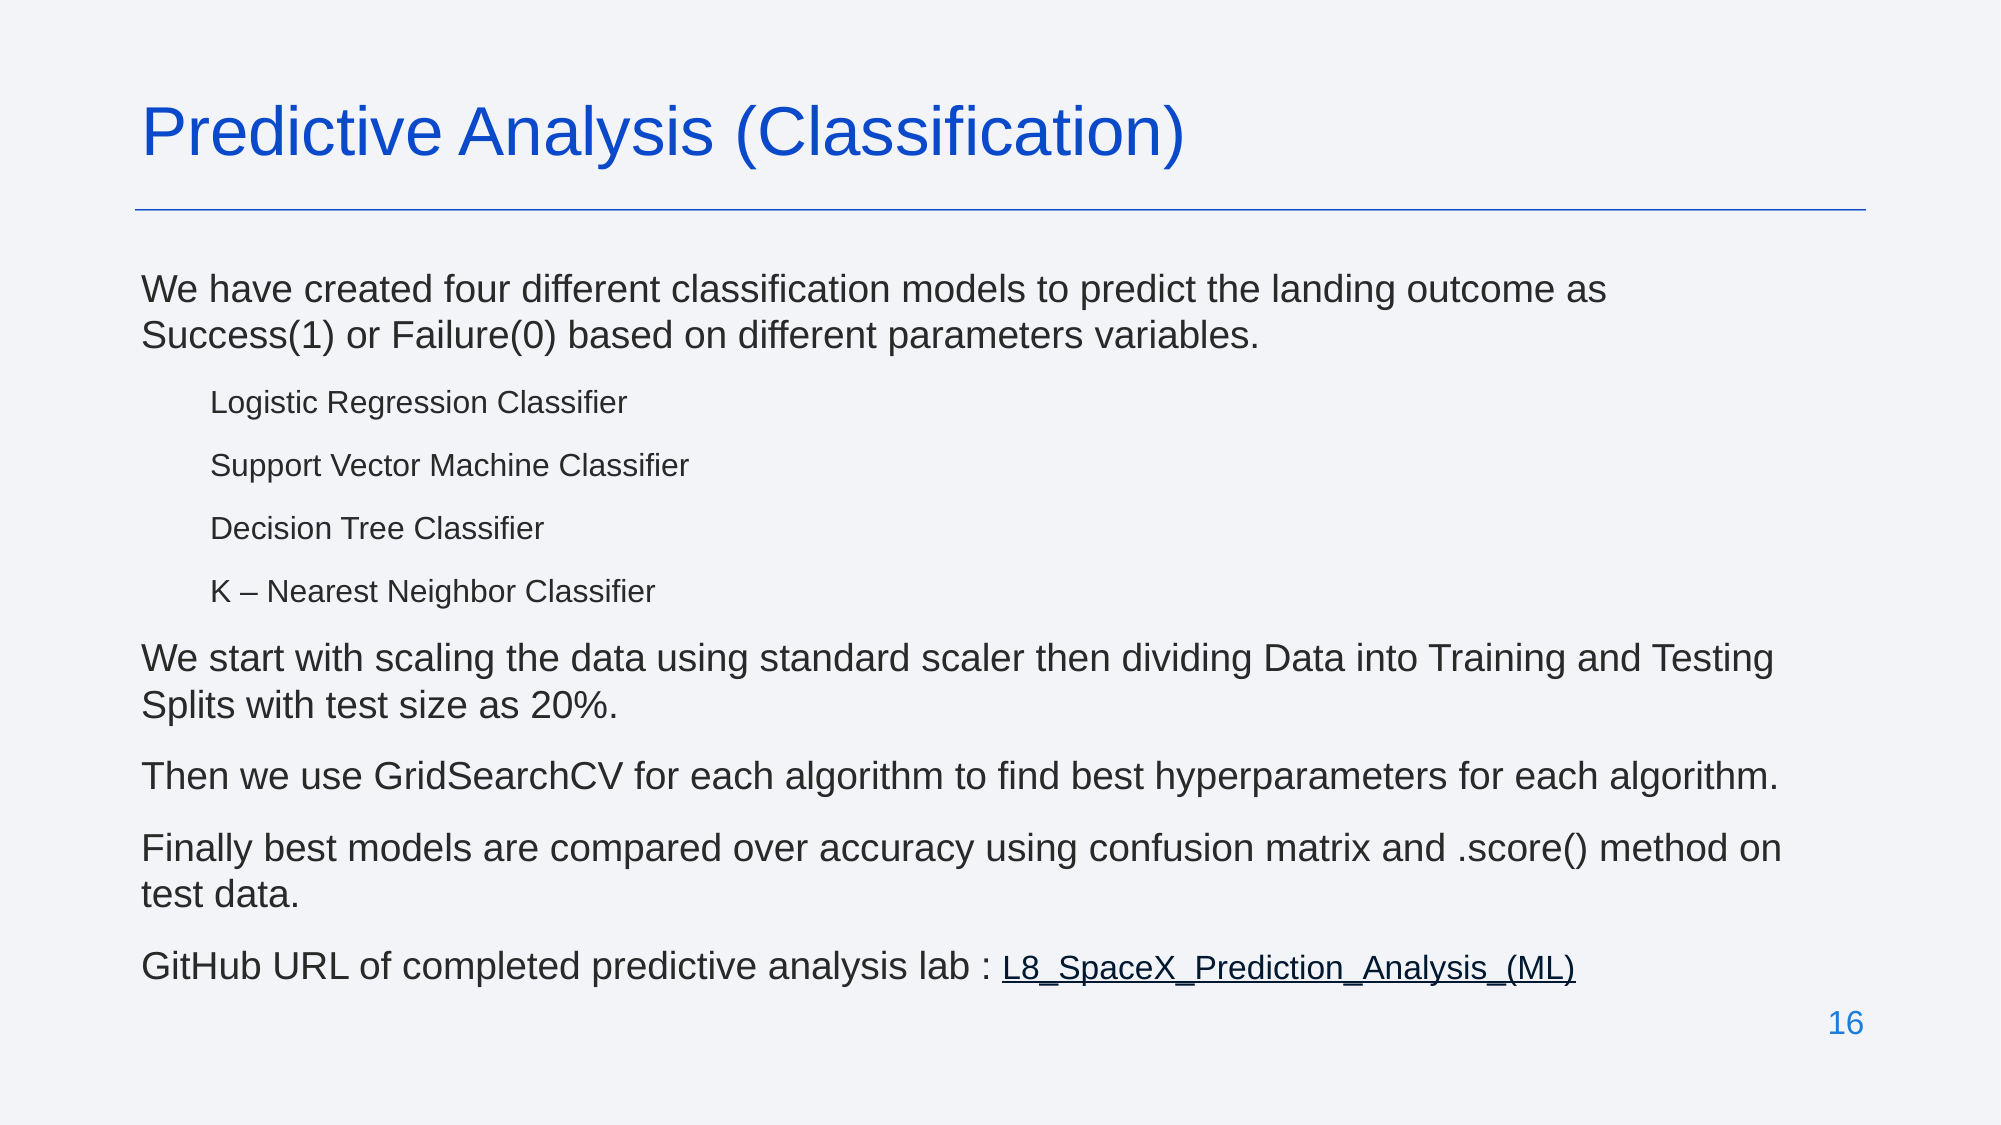

Predictive Analysis (Classification)
We have created four different classification models to predict the landing outcome as Success(1) or Failure(0) based on different parameters variables.
Logistic Regression Classifier
Support Vector Machine Classifier
Decision Tree Classifier
K – Nearest Neighbor Classifier
We start with scaling the data using standard scaler then dividing Data into Training and Testing Splits with test size as 20%.
Then we use GridSearchCV for each algorithm to find best hyperparameters for each algorithm.
Finally best models are compared over accuracy using confusion matrix and .score() method on test data.
GitHub URL of completed predictive analysis lab : L8_SpaceX_Prediction_Analysis_(ML)
16